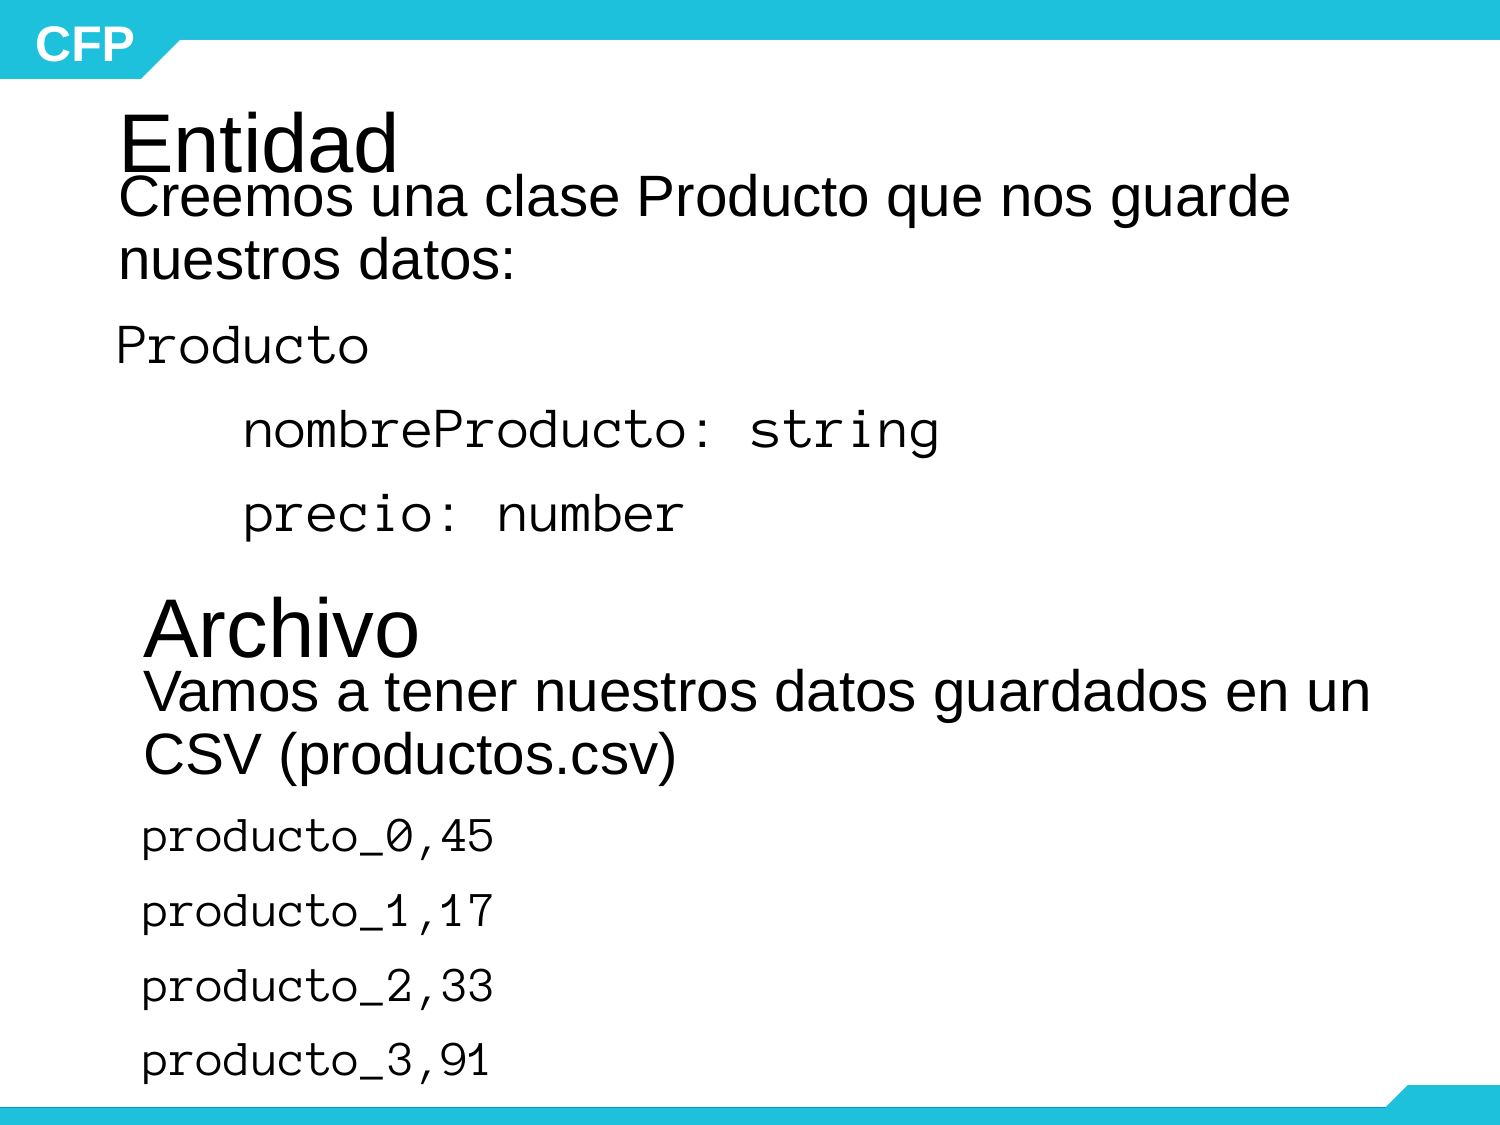

# Entidad
Creemos una clase Producto que nos guarde nuestros datos:
Producto
    nombreProducto: string
    precio: number

Archivo
Vamos a tener nuestros datos guardados en un CSV (productos.csv)
producto_0,45
producto_1,17
producto_2,33
producto_3,91